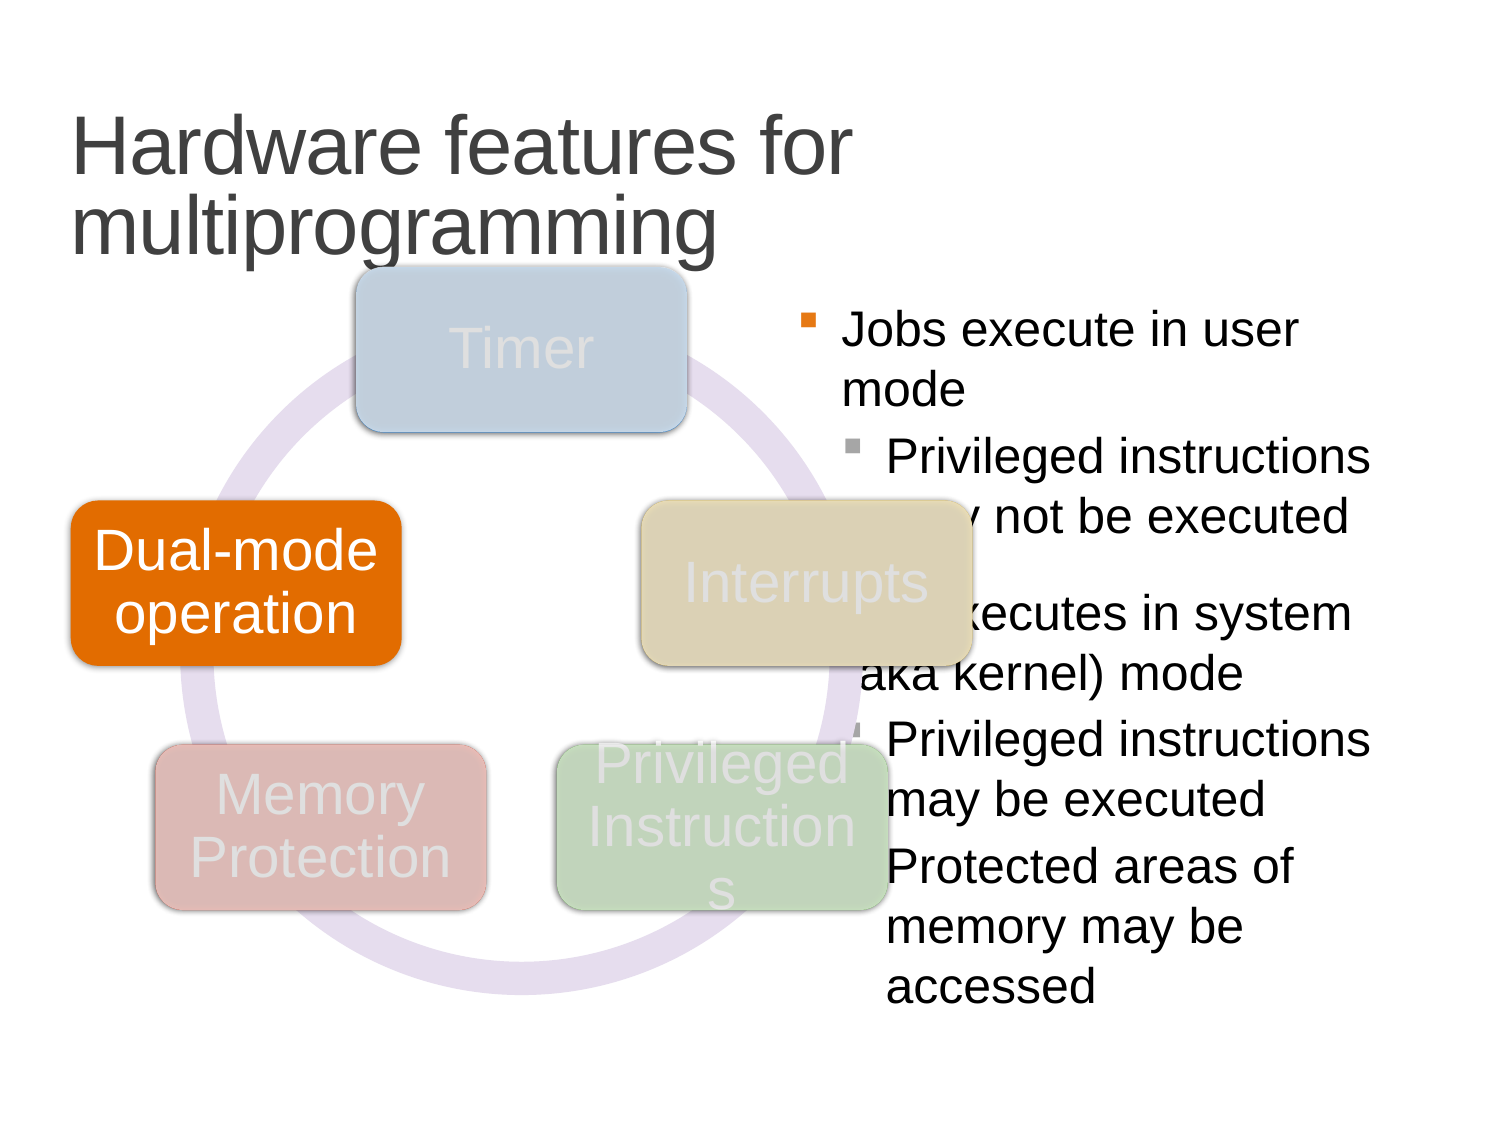

# Hardware features for multiprogramming

Timer

Dual-mode operation
Interrupts

Memory Protection

Privileged Instructions

Jobs execute in user mode
Privileged instructions may not be executed
OS executes in system (aka kernel) mode
Privileged instructions may be executed
Protected areas of memory may be accessed